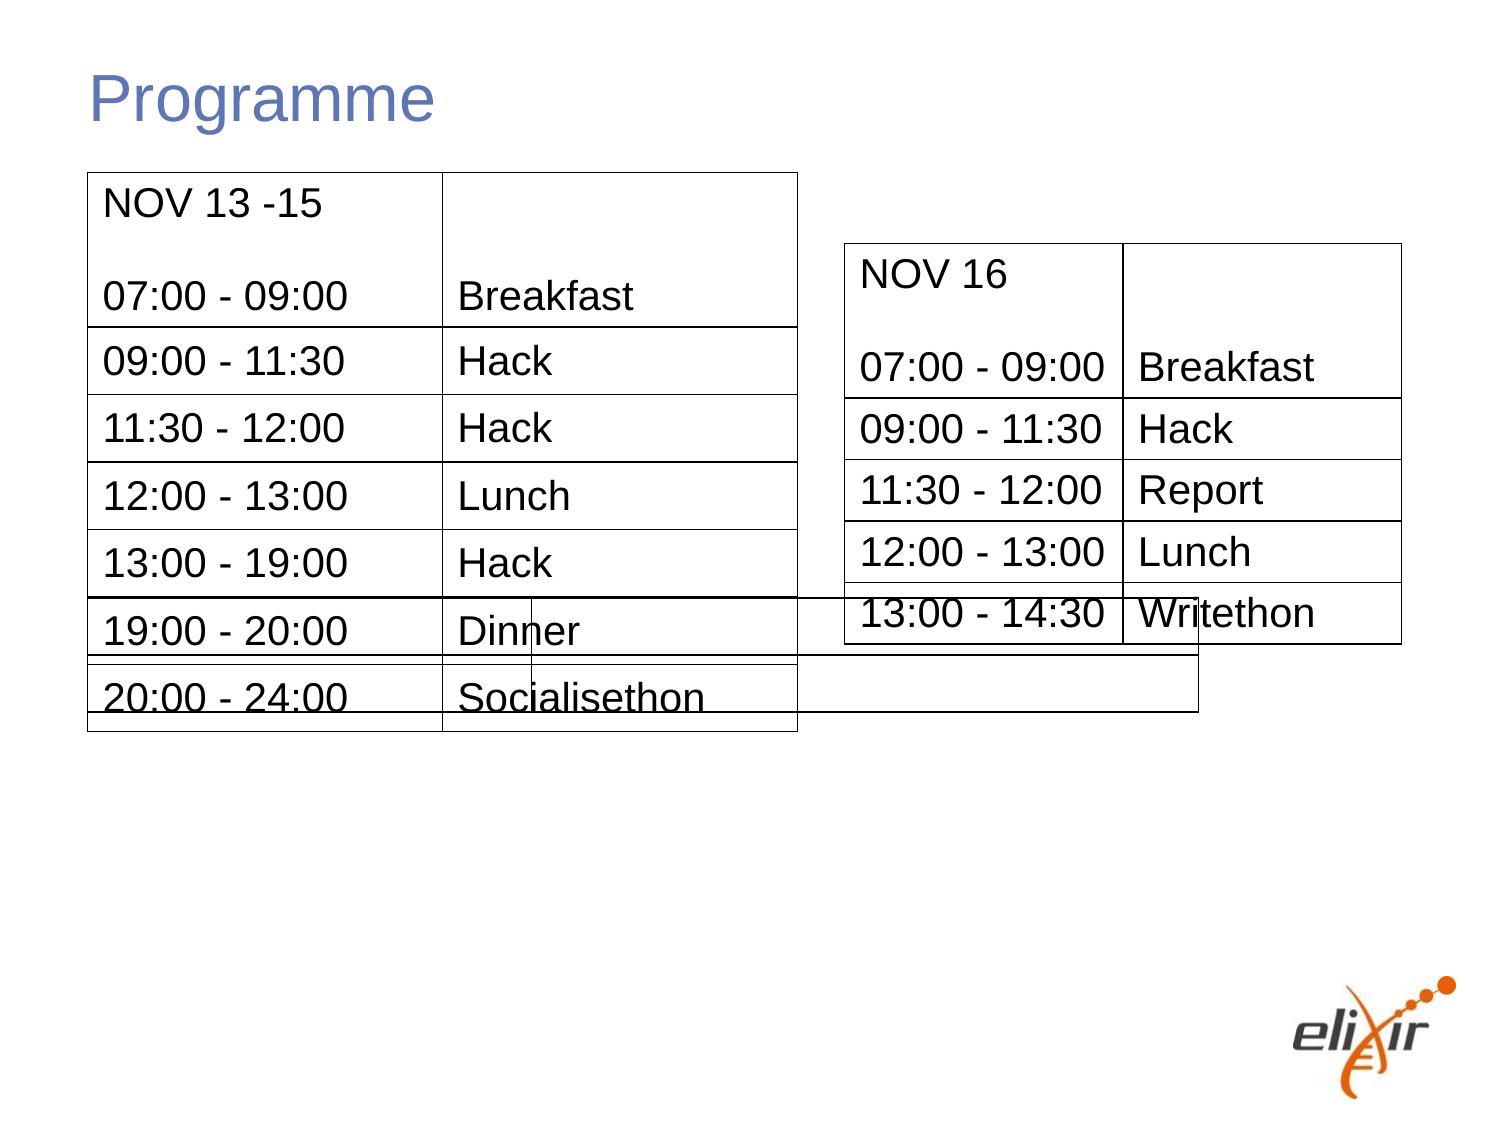

# Programme
| NOV 13 -15 07:00 - 09:00 | Breakfast |
| --- | --- |
| 09:00 - 11:30 | Hack |
| 11:30 - 12:00 | Hack |
| 12:00 - 13:00 | Lunch |
| 13:00 - 19:00 | Hack |
| 19:00 - 20:00 | Dinner |
| 20:00 - 24:00 | Socialisethon |
| NOV 16 07:00 - 09:00 | Breakfast |
| --- | --- |
| 09:00 - 11:30 | Hack |
| 11:30 - 12:00 | Report |
| 12:00 - 13:00 | Lunch |
| 13:00 - 14:30 | Writethon |
|  |  |
| --- | --- |
|  |  |